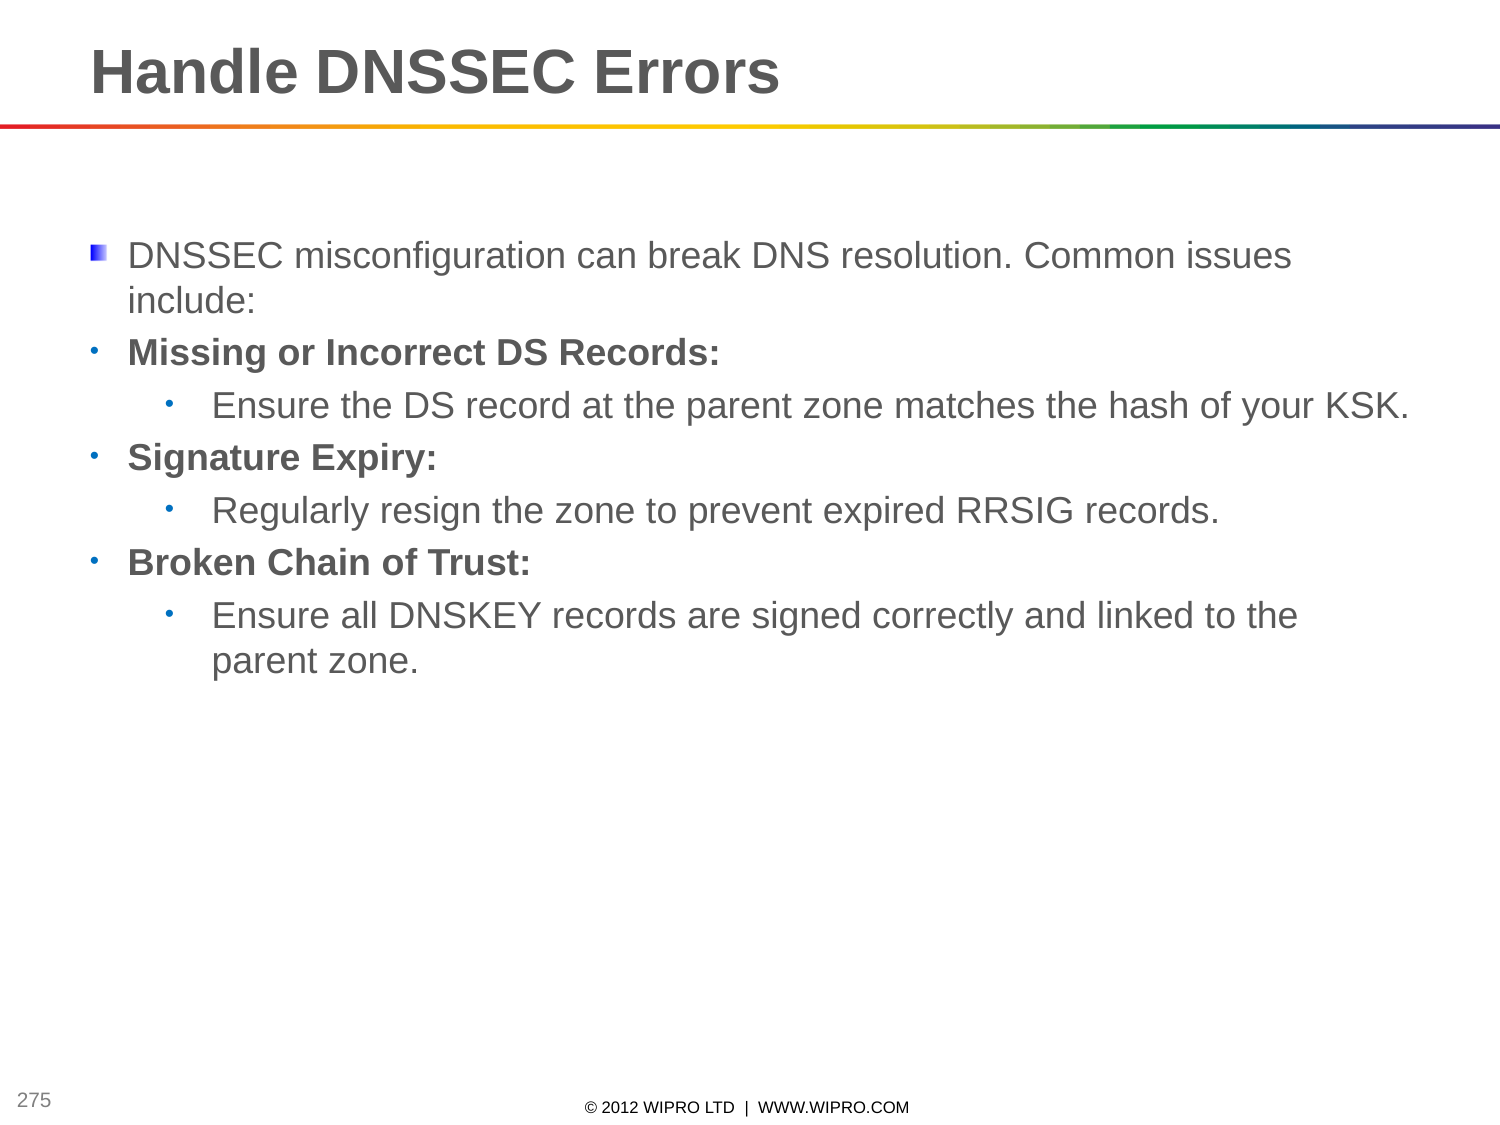

Handle DNSSEC Errors
DNSSEC misconfiguration can break DNS resolution. Common issues include:
Missing or Incorrect DS Records:
Ensure the DS record at the parent zone matches the hash of your KSK.
Signature Expiry:
Regularly resign the zone to prevent expired RRSIG records.
Broken Chain of Trust:
Ensure all DNSKEY records are signed correctly and linked to the parent zone.